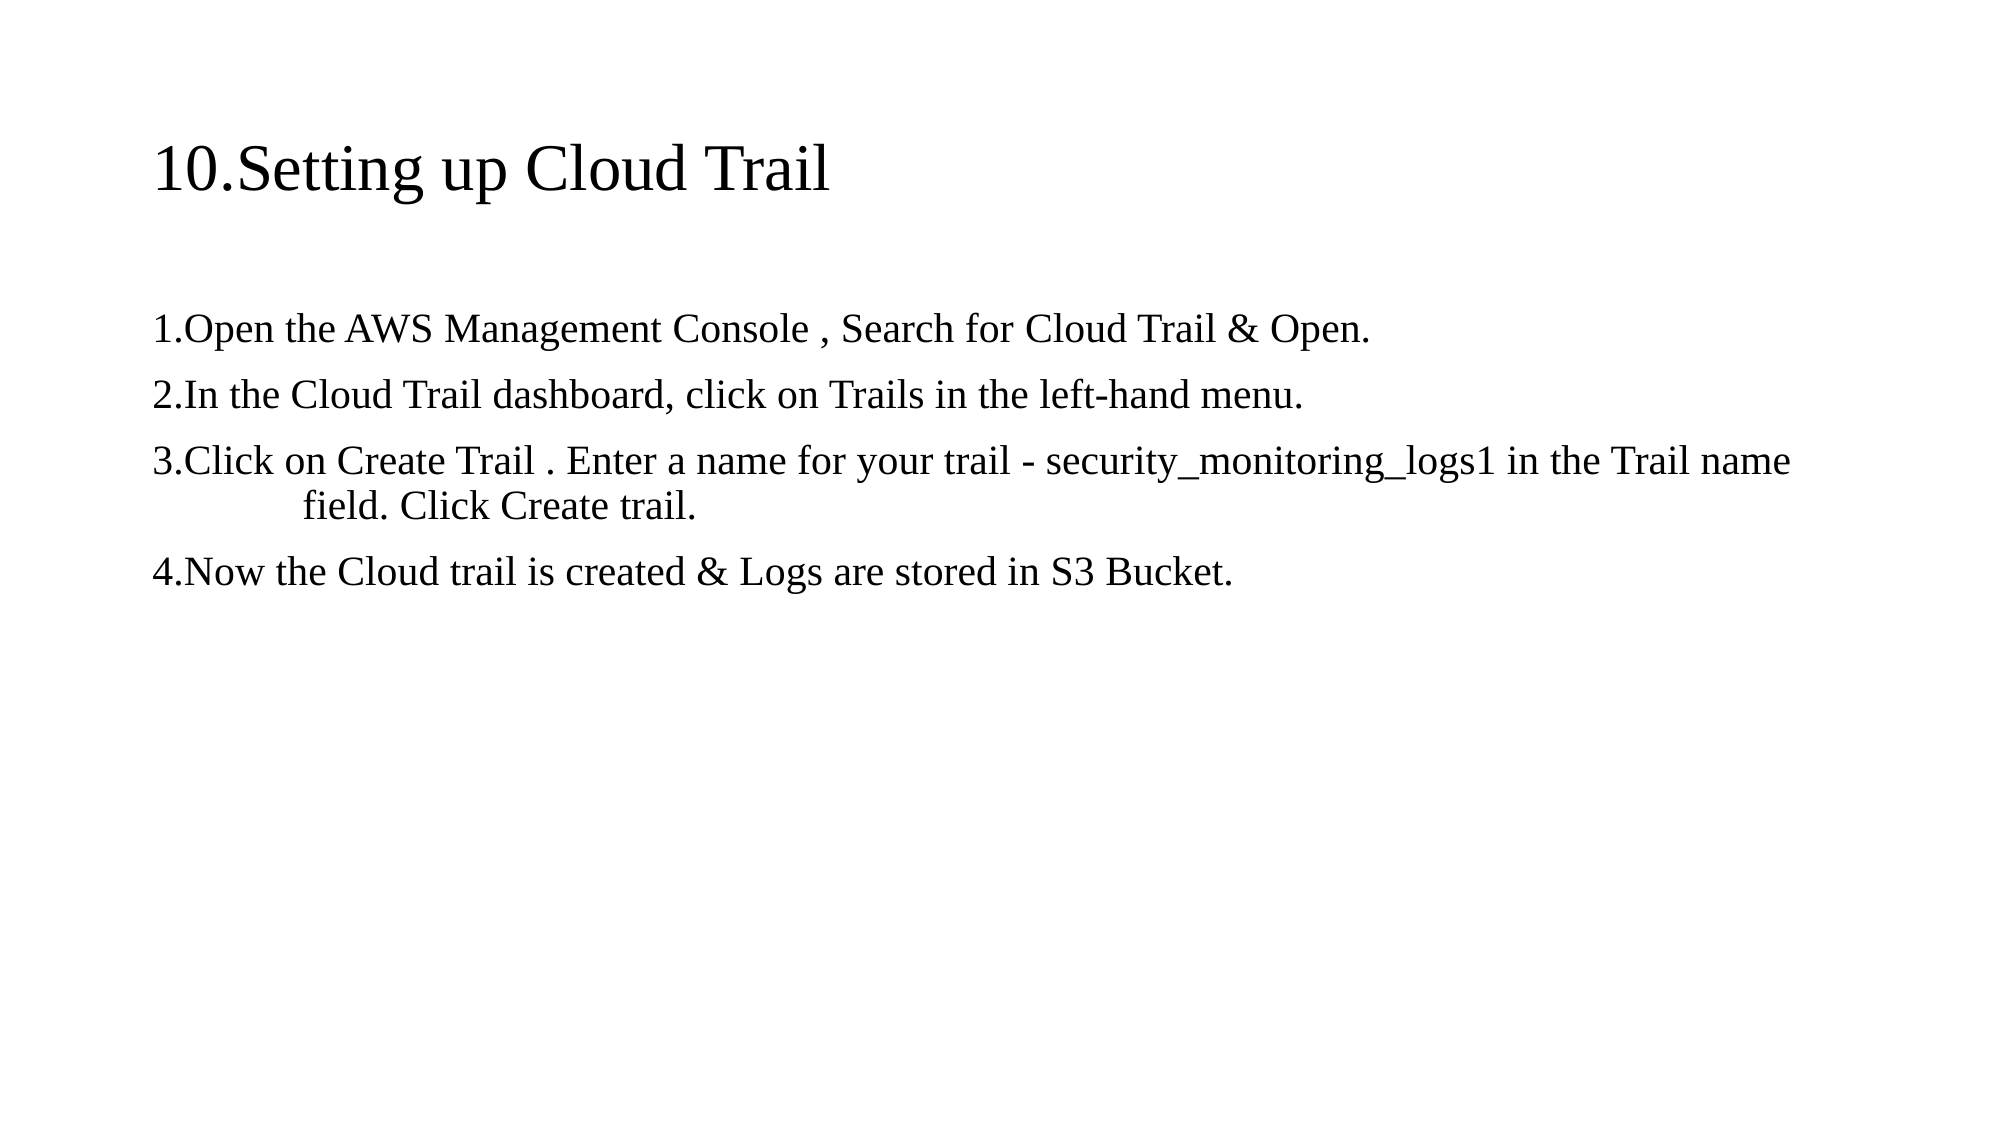

# 10.Setting up Cloud Trail
1.Open the AWS Management Console , Search for Cloud Trail & Open.
2.In the Cloud Trail dashboard, click on Trails in the left-hand menu.
3.Click on Create Trail . Enter a name for your trail - security_monitoring_logs1 in the Trail name 	field. Click Create trail.
4.Now the Cloud trail is created & Logs are stored in S3 Bucket.